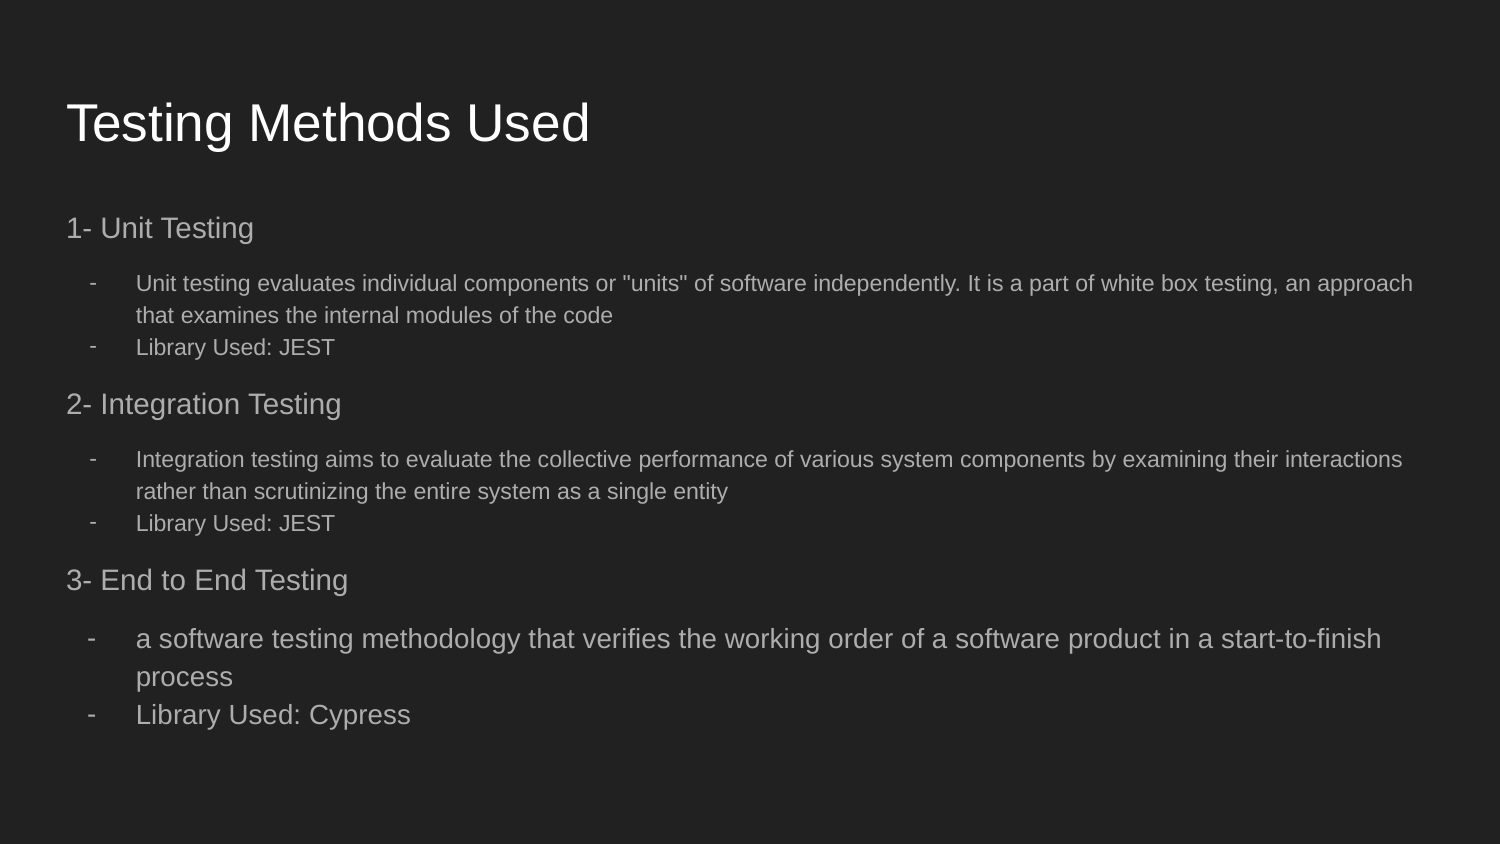

# Testing Methods Used
1- Unit Testing
Unit testing evaluates individual components or "units" of software independently. It is a part of white box testing, an approach that examines the internal modules of the code
Library Used: JEST
2- Integration Testing
Integration testing aims to evaluate the collective performance of various system components by examining their interactions rather than scrutinizing the entire system as a single entity
Library Used: JEST
3- End to End Testing
a software testing methodology that verifies the working order of a software product in a start-to-finish process
Library Used: Cypress